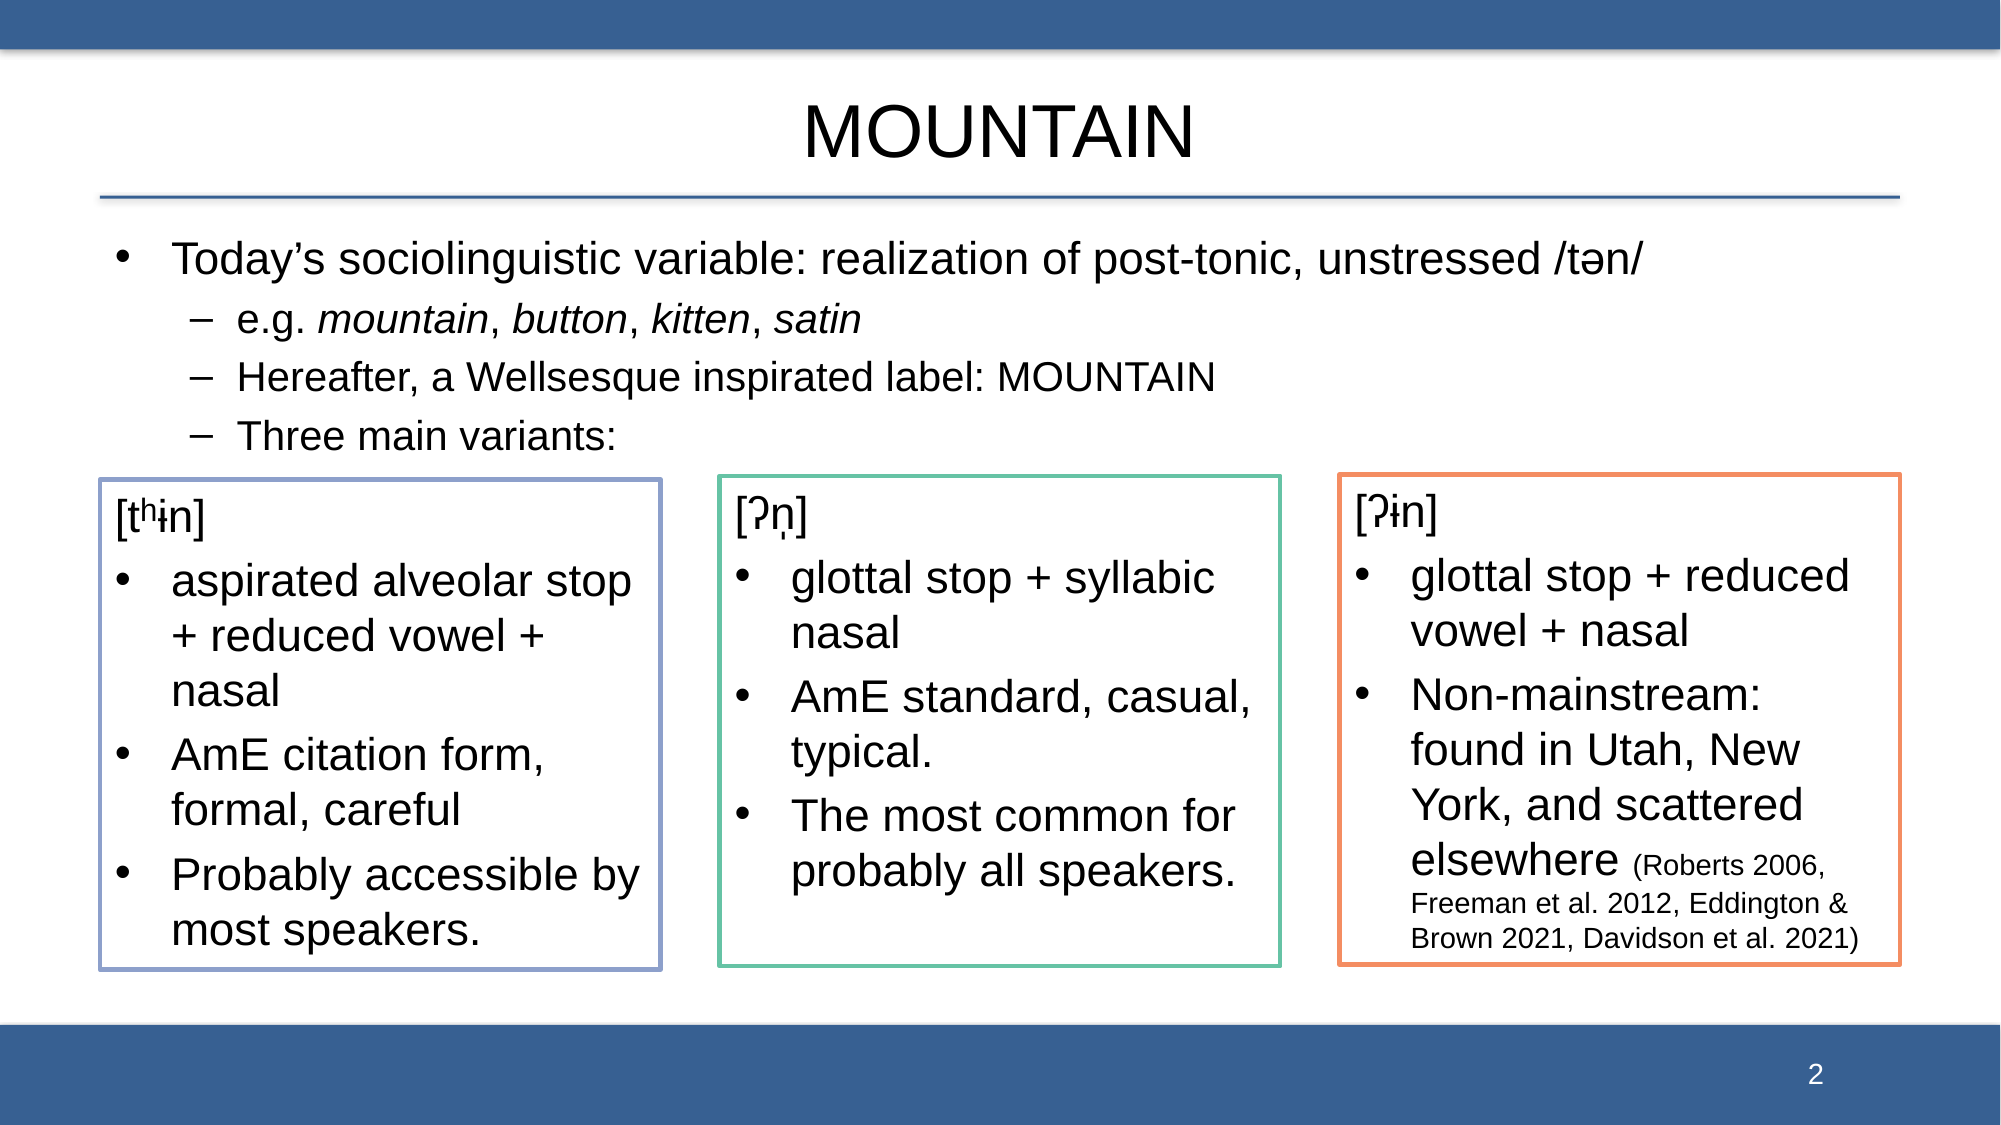

# MOUNTAIN
Today’s sociolinguistic variable: realization of post-tonic, unstressed /tən/
e.g. mountain, button, kitten, satin
Hereafter, a Wellsesque inspirated label: MOUNTAIN
Three main variants:

[ʔɨn]
glottal stop + reduced vowel + nasal
Non-mainstream: found in Utah, New York, and scattered elsewhere (Roberts 2006, Freeman et al. 2012, Eddington & Brown 2021, Davidson et al. 2021)

[ʔn̩]
glottal stop + syllabic nasal
AmE standard, casual, typical.
The most common for probably all speakers.
[tʰɨn]
aspirated alveolar stop + reduced vowel + nasal
AmE citation form, formal, careful
Probably accessible by most speakers.

2